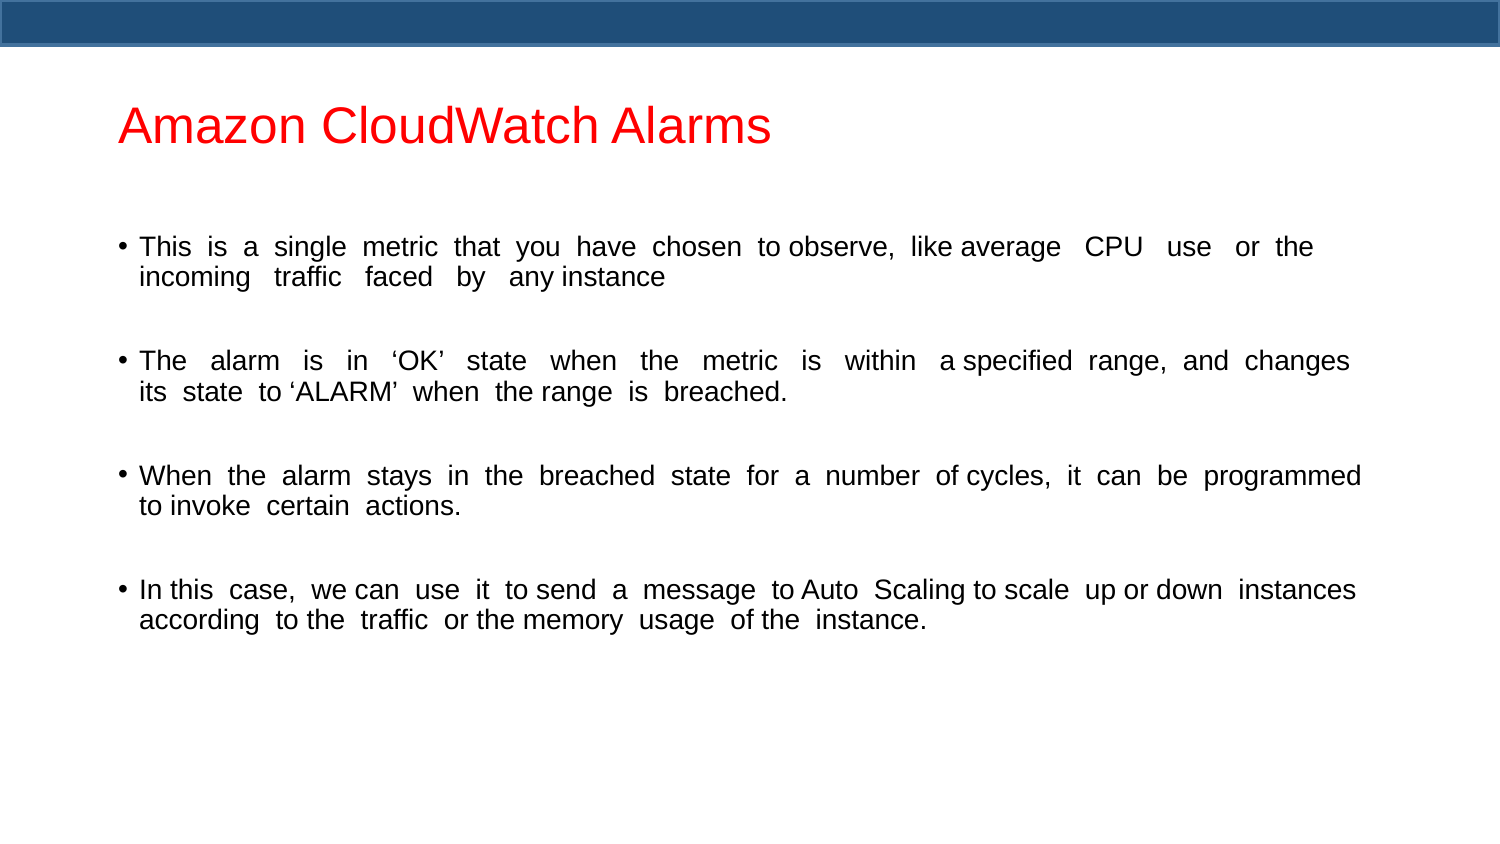

# Amazon CloudWatch Alarms
This  is  a  single  metric  that  you  have  chosen  to observe,  like average   CPU   use   or  the   incoming   traffic   faced   by   any instance

The   alarm   is   in   ‘OK’   state   when   the   metric   is   within   a specified  range,  and  changes  its  state  to ‘ALARM’  when  the range  is  breached.

When  the  alarm  stays  in  the  breached  state  for  a  number  of cycles,  it  can  be  programmed  to invoke  certain  actions.

In this  case,  we can  use  it  to send  a  message  to Auto  Scaling to scale  up or down  instances  according  to the  traffic  or the memory  usage  of the  instance.